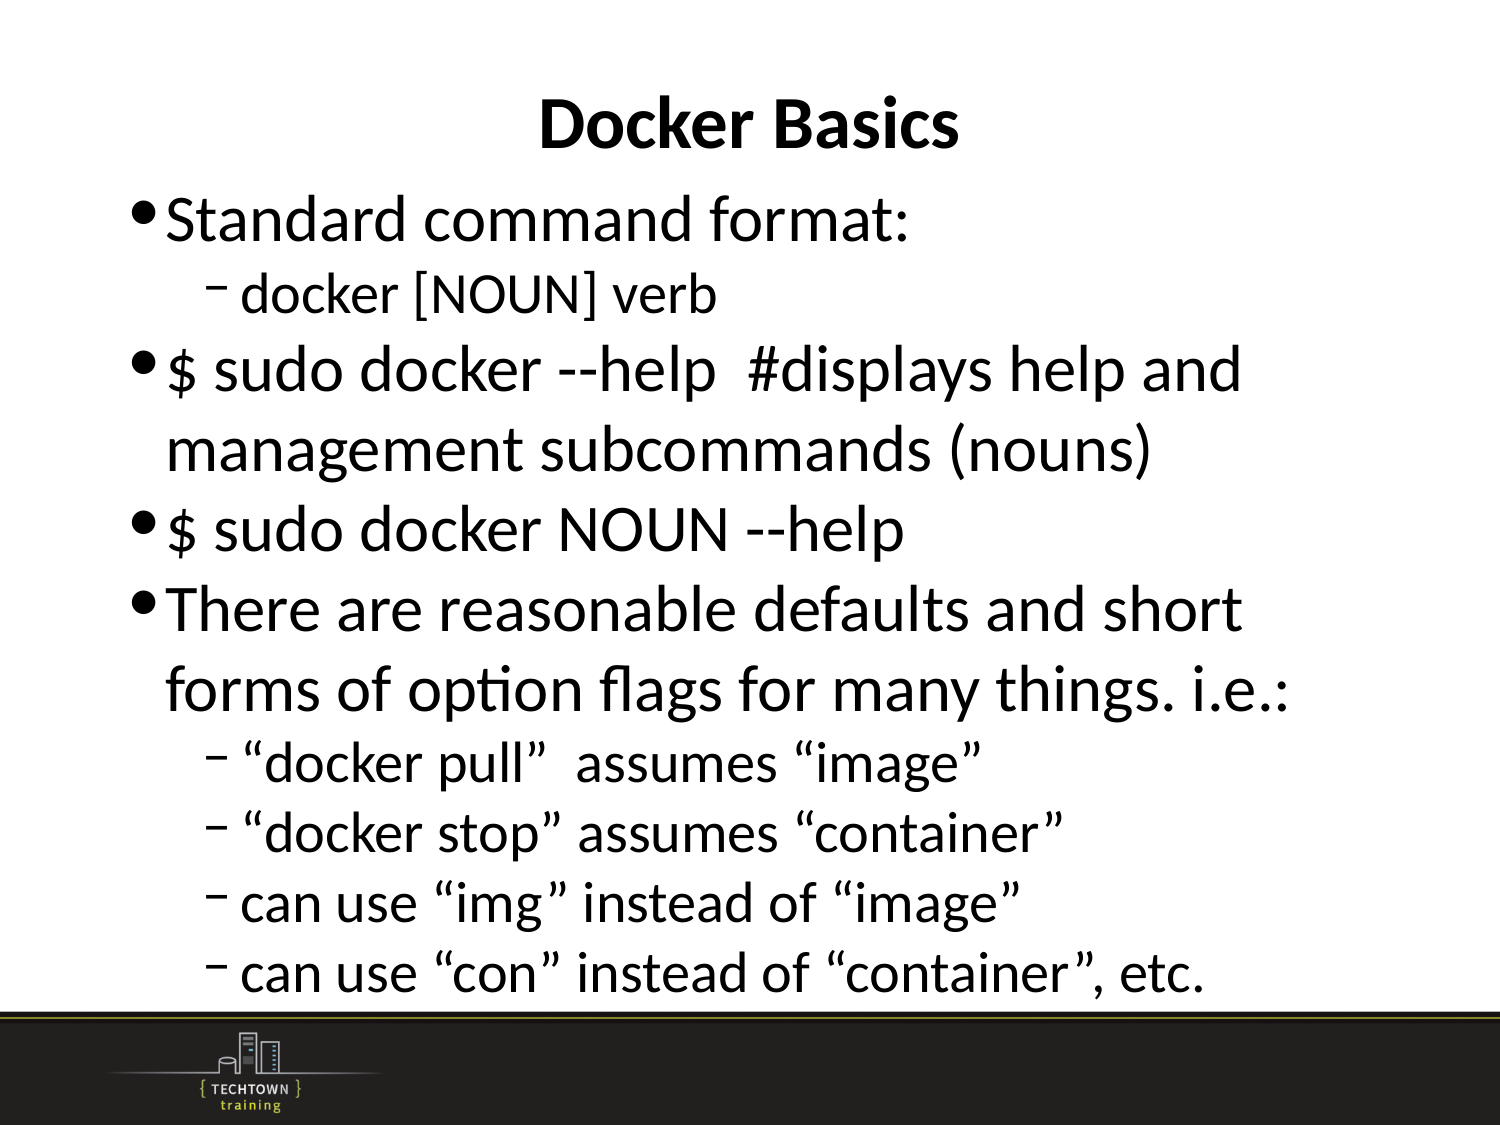

# Docker Basics
Standard command format:
docker [NOUN] verb
$ sudo docker --help  #displays help and management subcommands (nouns)
$ sudo docker NOUN --help
There are reasonable defaults and short forms of option flags for many things. i.e.:
“docker pull”  assumes “image”
“docker stop” assumes “container”
can use “img” instead of “image”
can use “con” instead of “container”, etc.